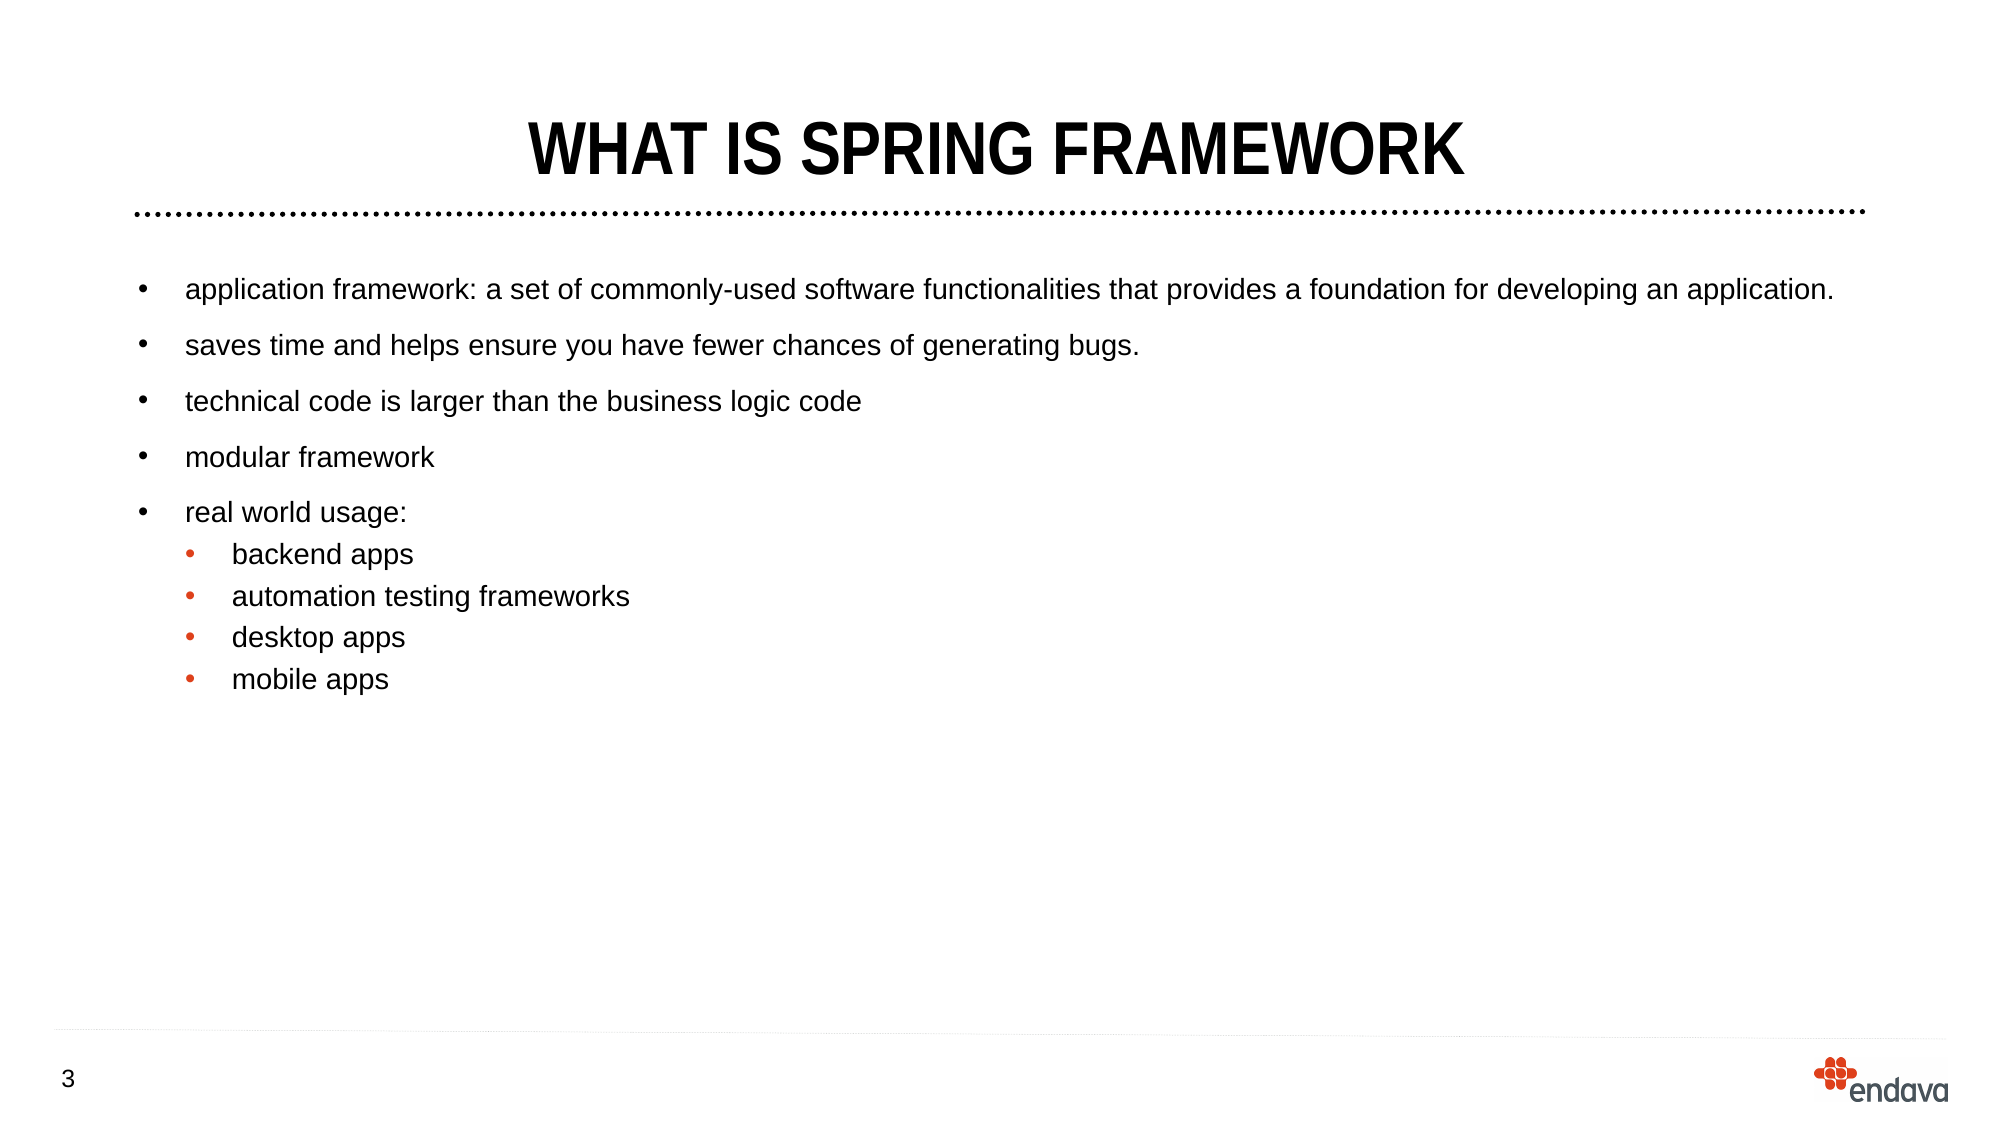

# What is spring framework
application framework: a set of commonly-used software functionalities that provides a foundation for developing an application.
saves time and helps ensure you have fewer chances of generating bugs.
technical code is larger than the business logic code
modular framework
real world usage:
backend apps
automation testing frameworks
desktop apps
mobile apps